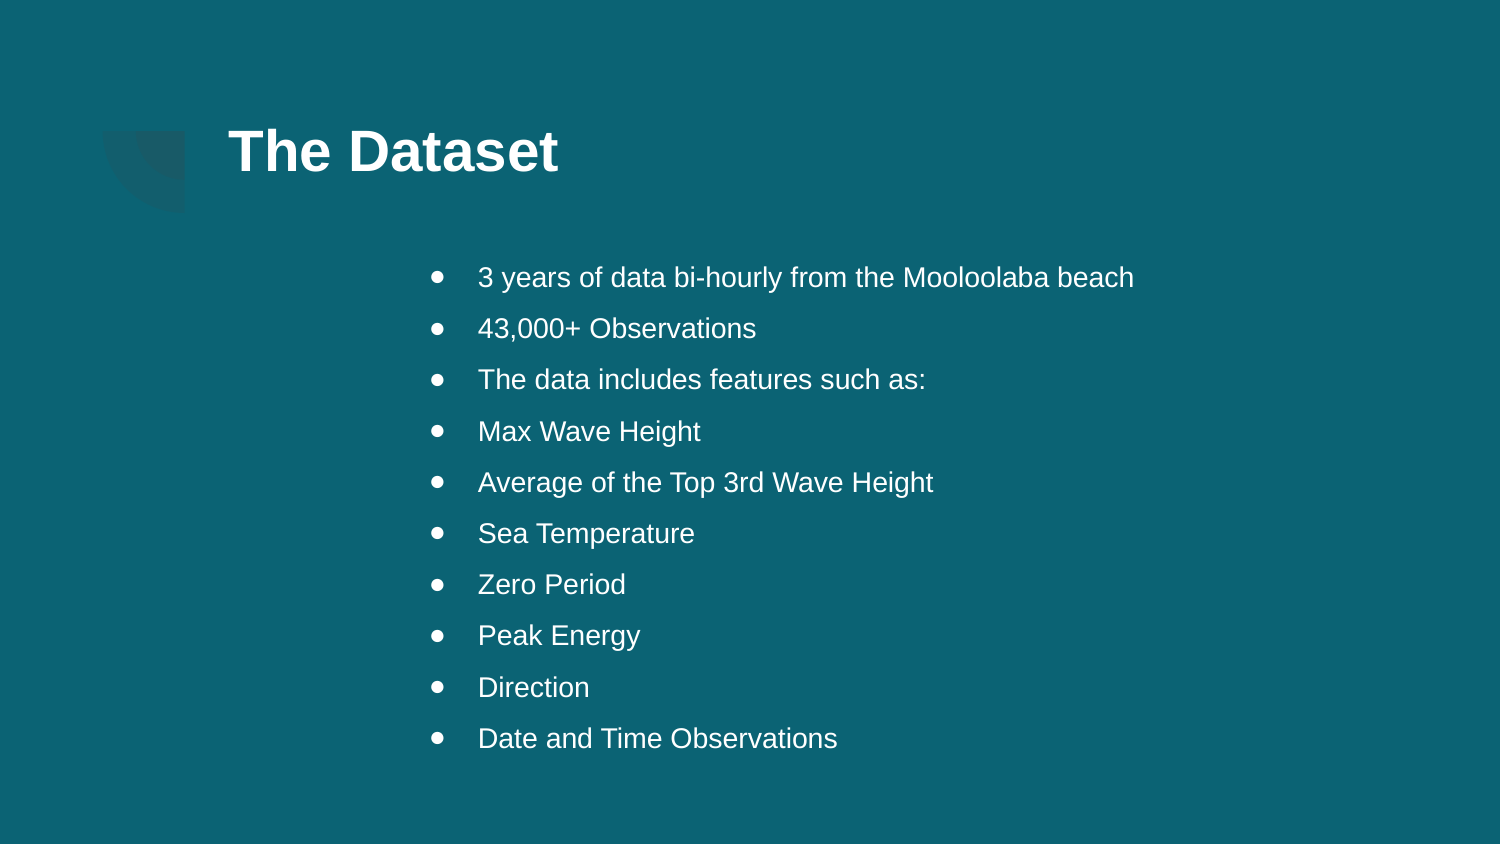

# The Dataset

3 years of data bi-hourly from the Mooloolaba beach
43,000+ Observations
The data includes features such as:
Max Wave Height
Average of the Top 3rd Wave Height
Sea Temperature
Zero Period
Peak Energy
Direction
Date and Time Observations